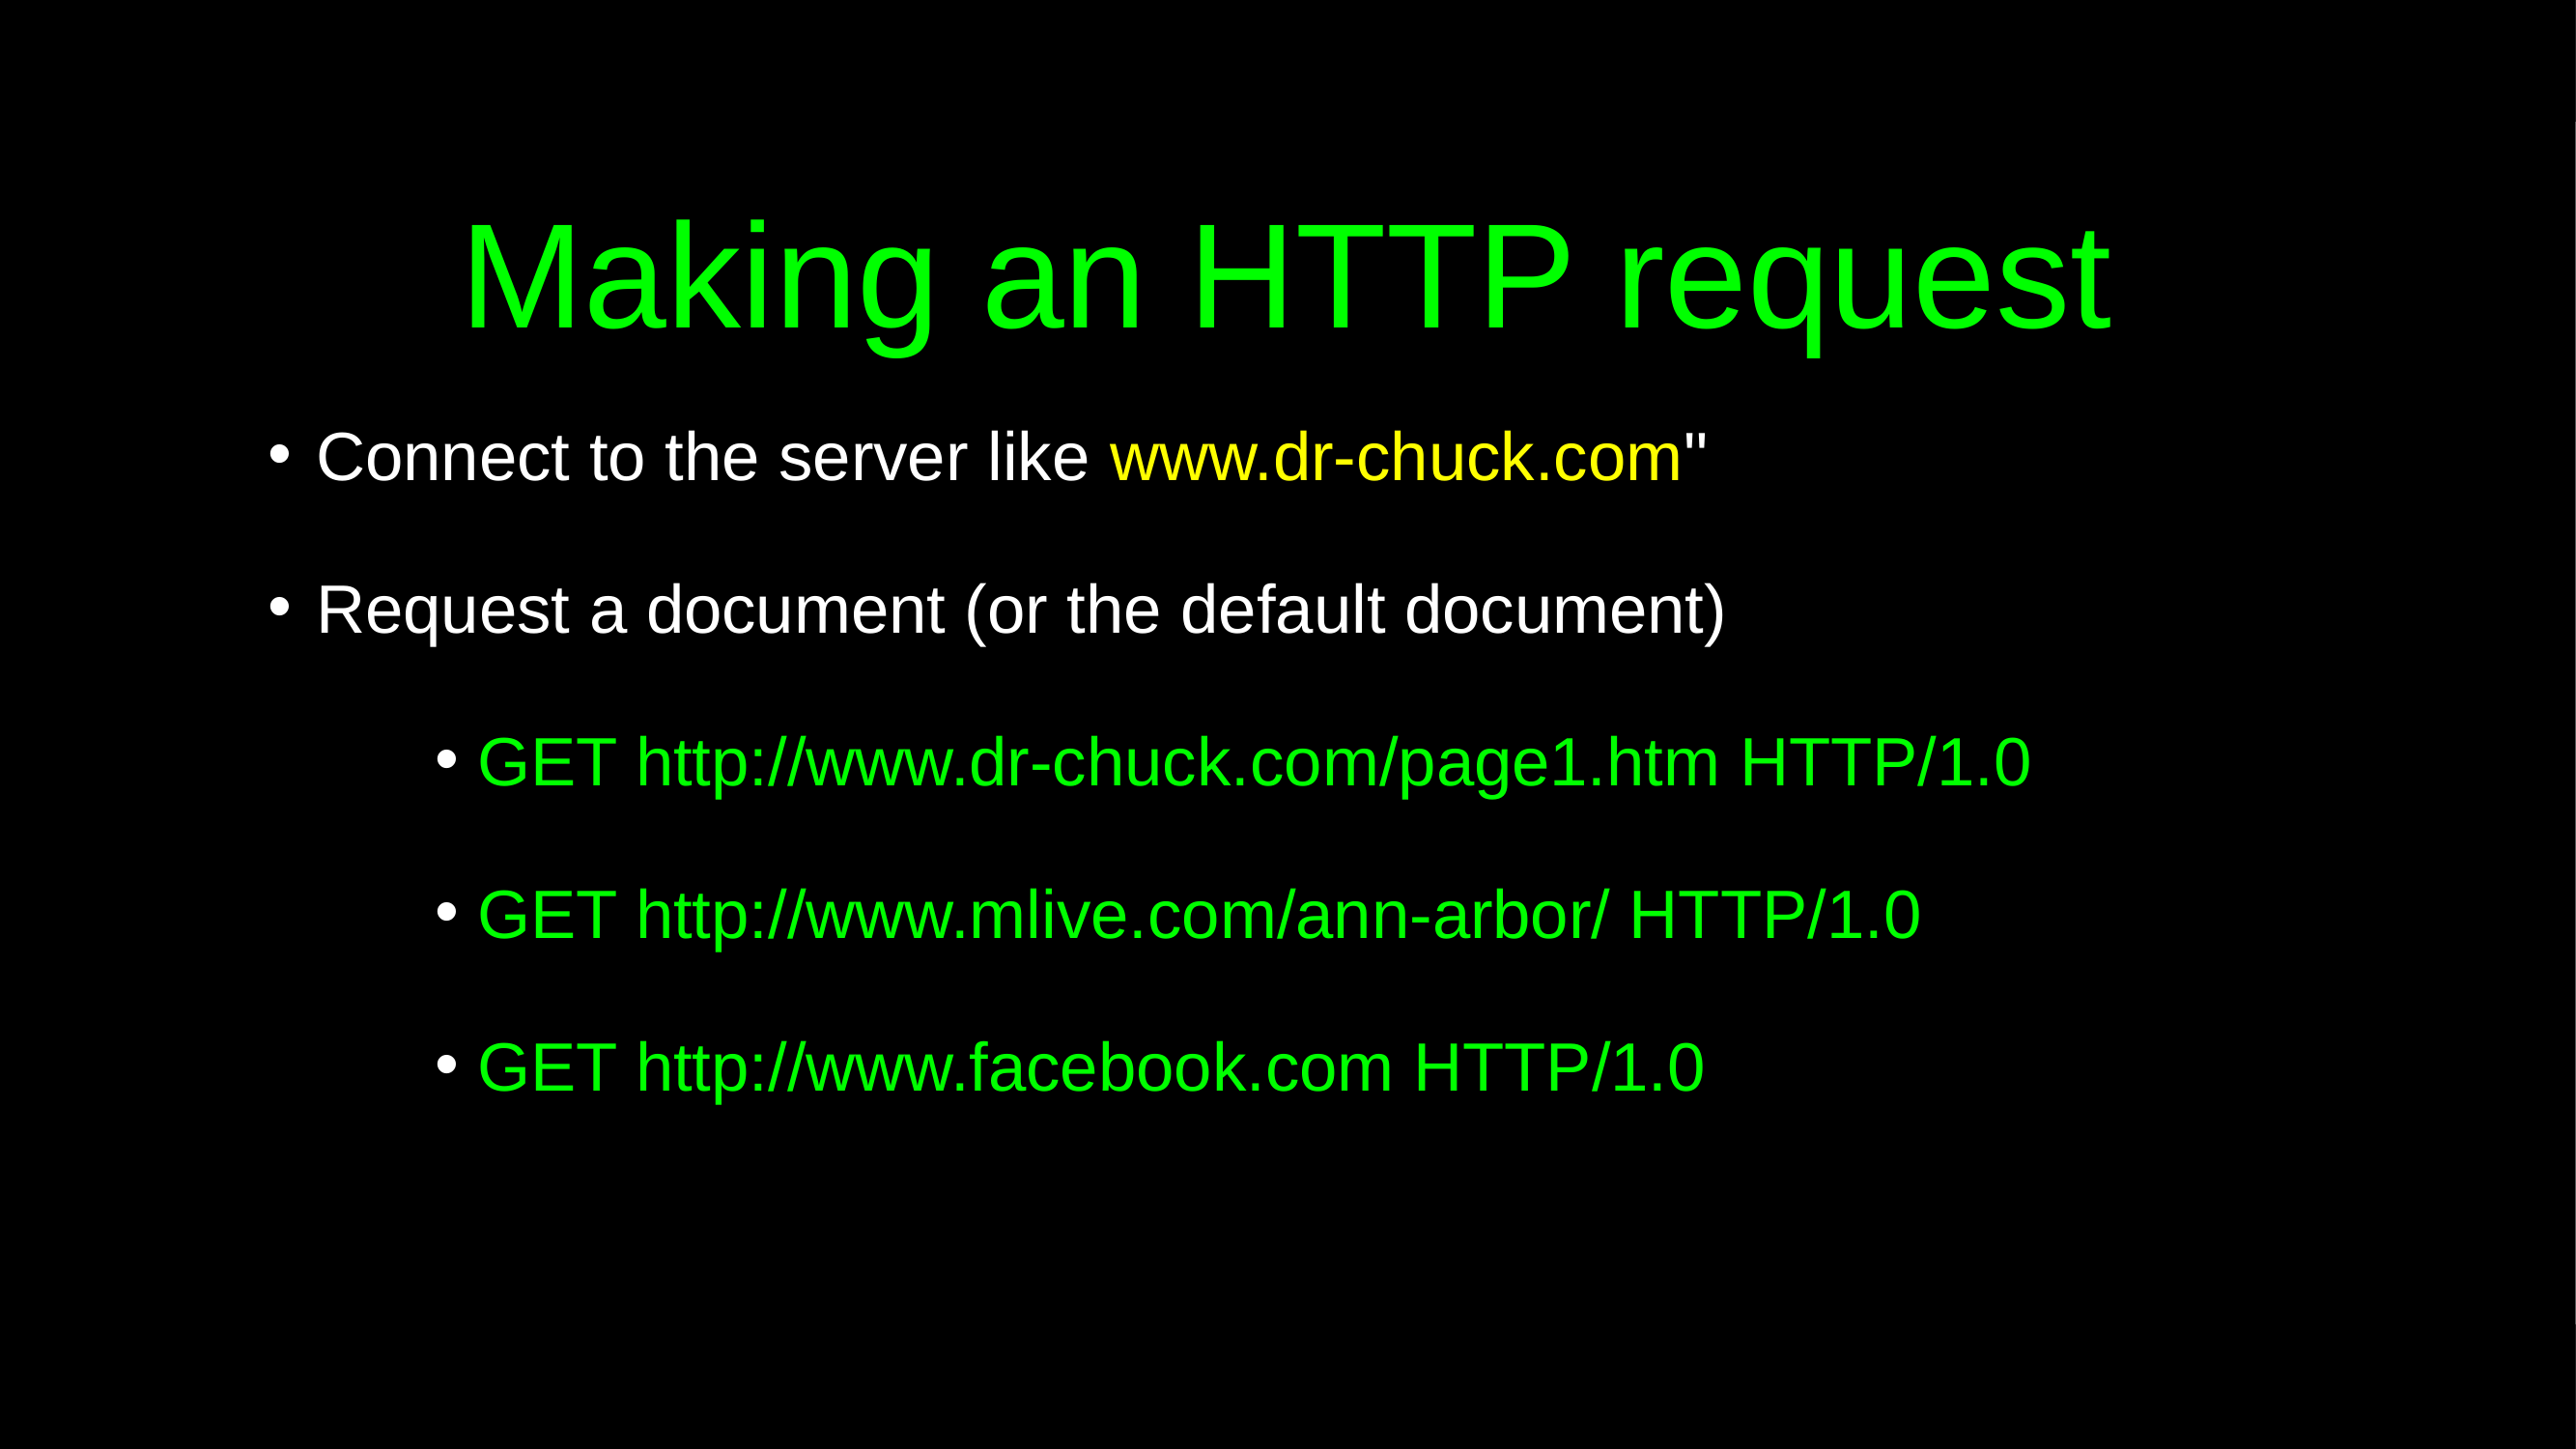

# Making an HTTP request
Connect to the server like www.dr-chuck.com"
Request a document (or the default document)
 GET http://www.dr-chuck.com/page1.htm HTTP/1.0
 GET http://www.mlive.com/ann-arbor/ HTTP/1.0
 GET http://www.facebook.com HTTP/1.0